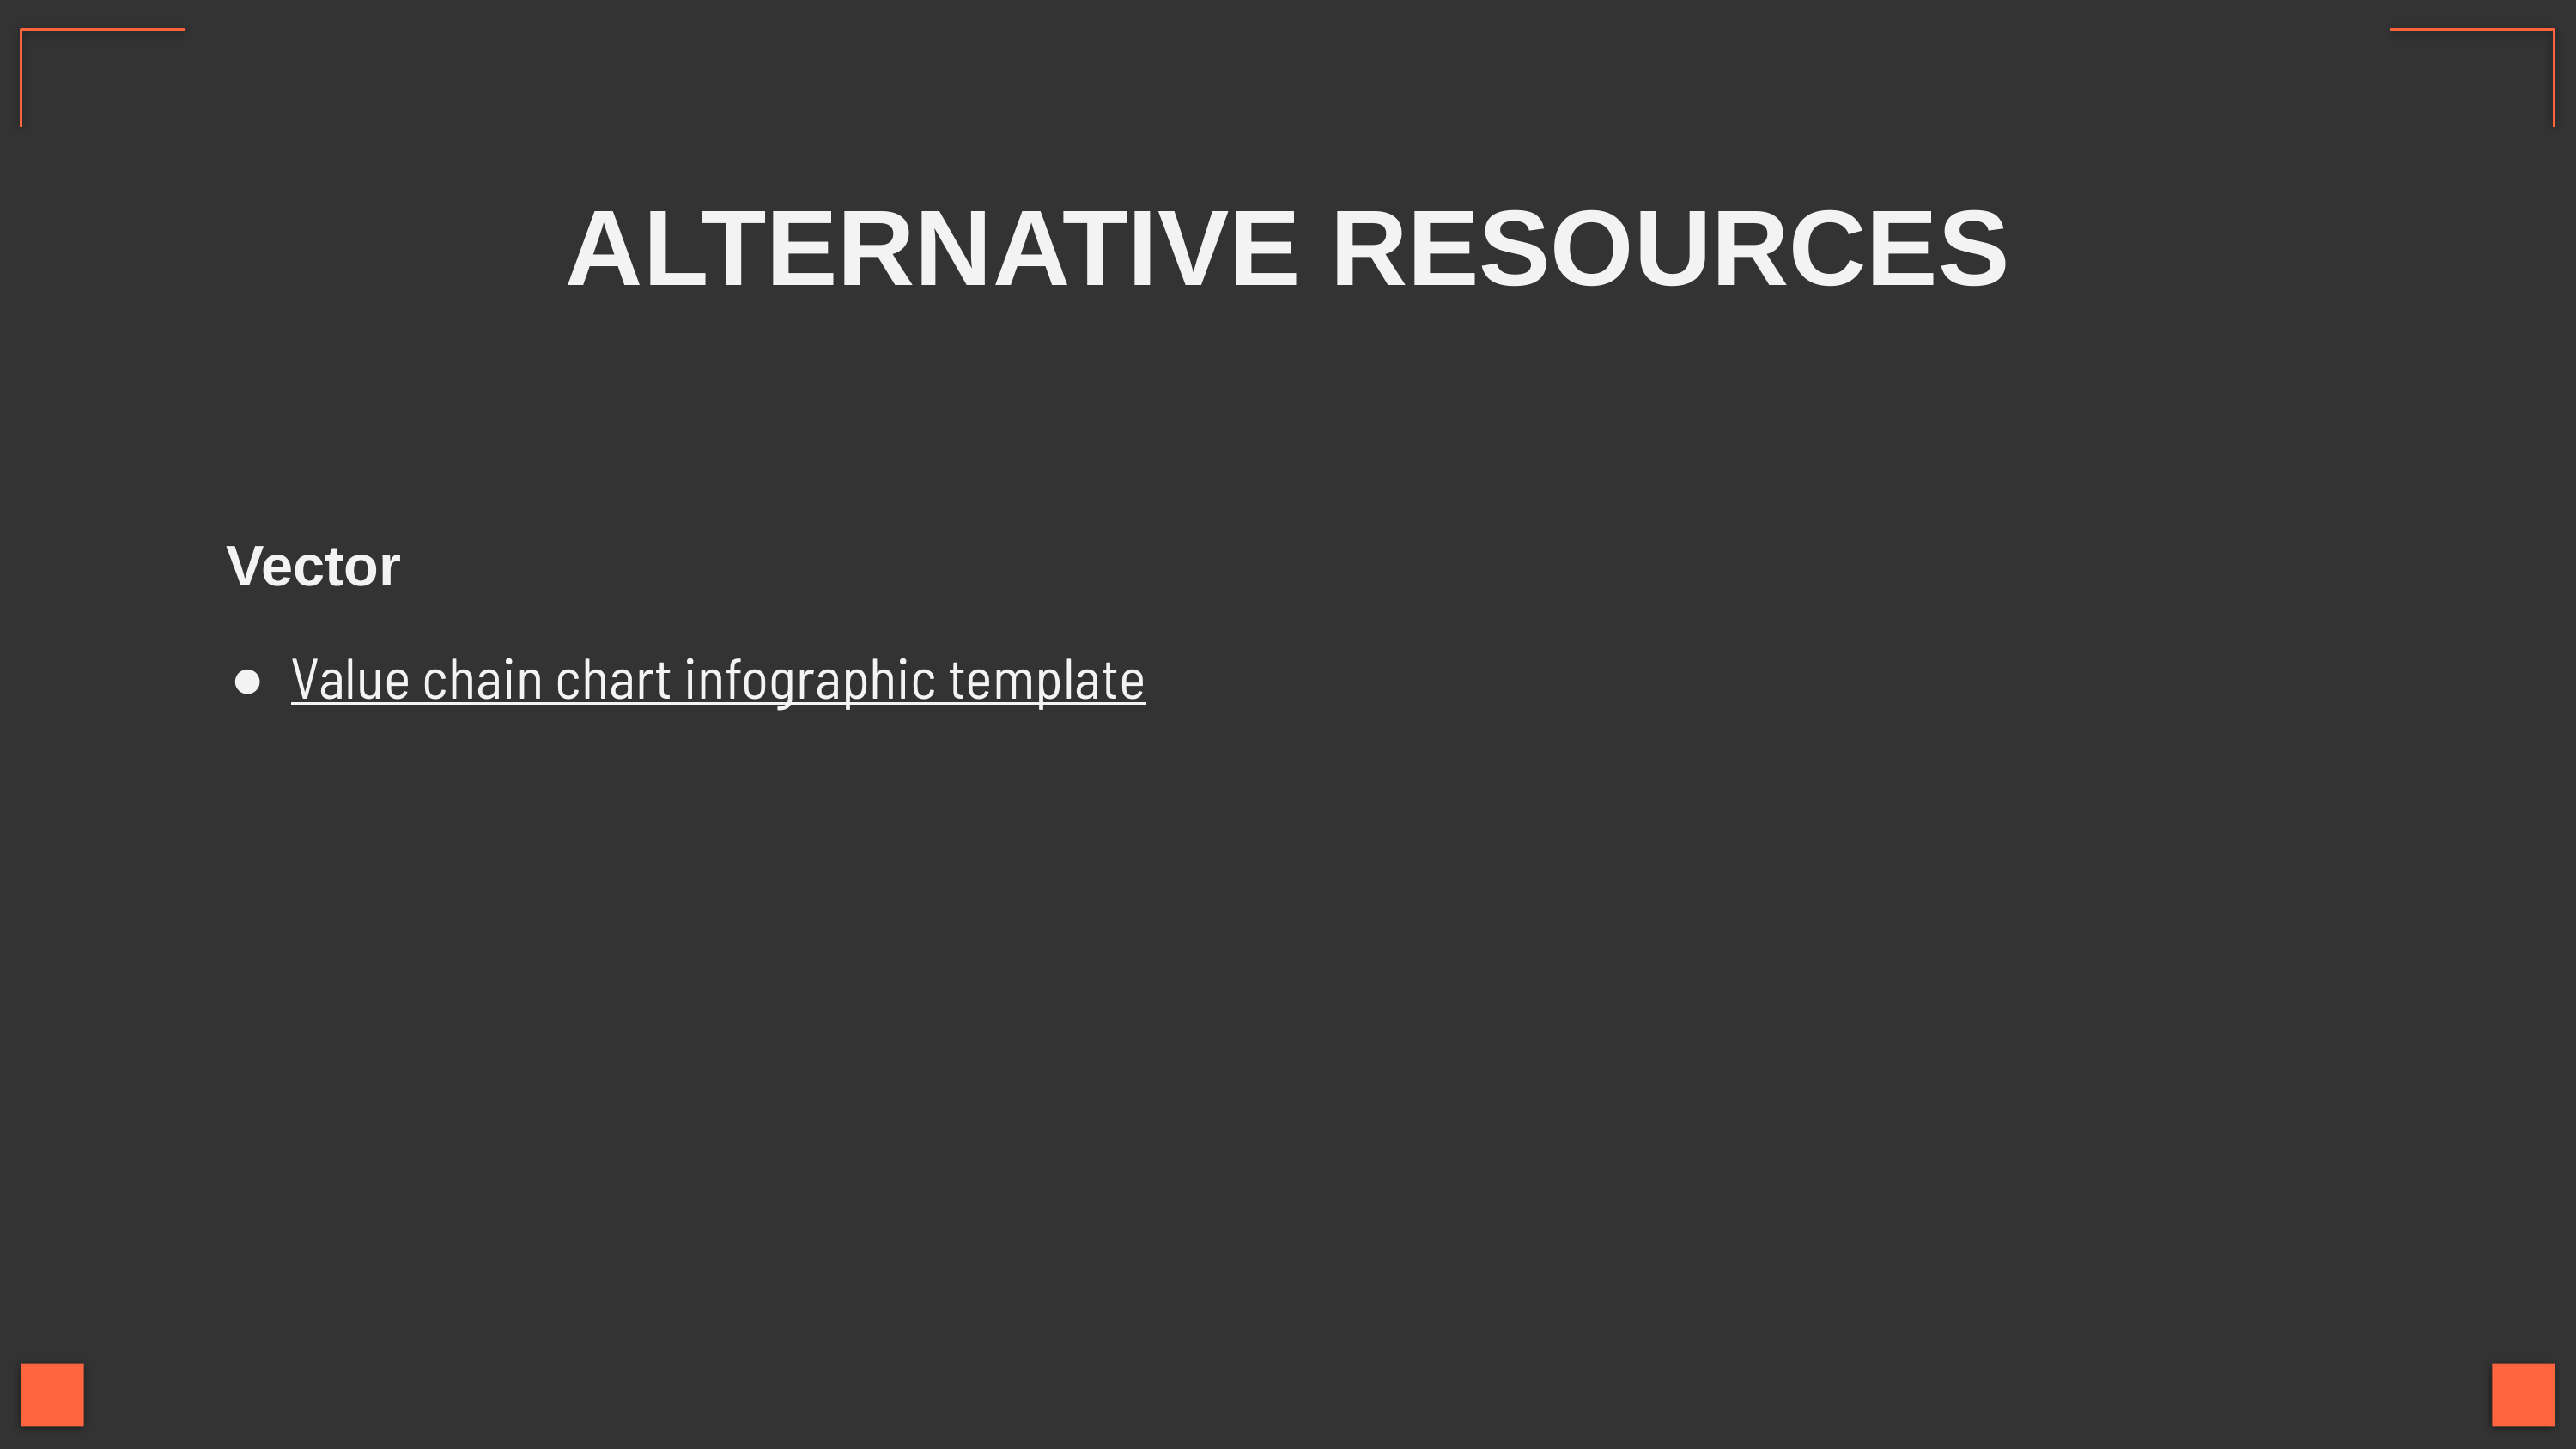

# ALTERNATIVE RESOURCES
Vector
Value chain chart infographic template